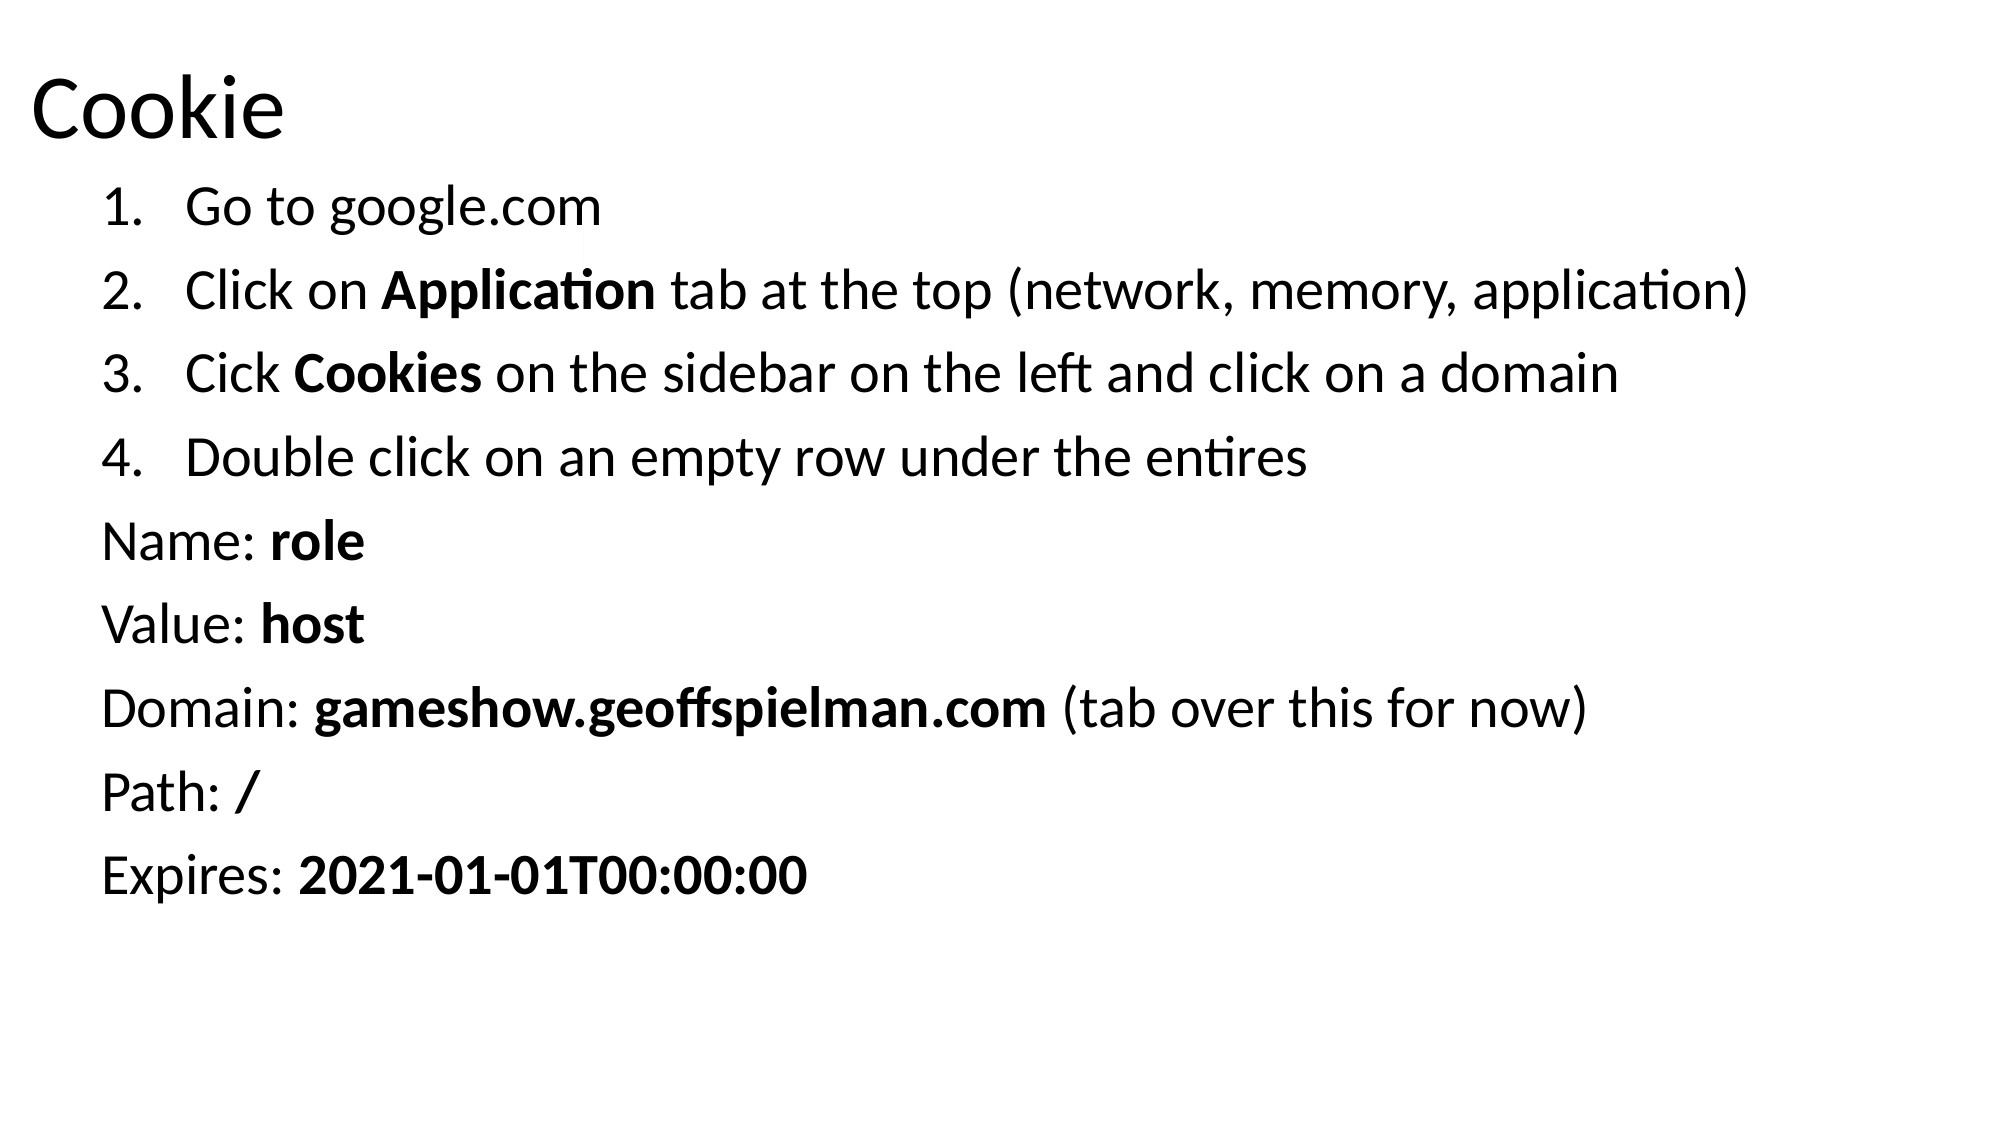

# Cookie
Go to google.com
Click on Application tab at the top (network, memory, application)
Cick Cookies on the sidebar on the left and click on a domain
Double click on an empty row under the entires
Name: role
Value: host
Domain: gameshow.geoffspielman.com (tab over this for now)
Path: /
Expires: 2021-01-01T00:00:00